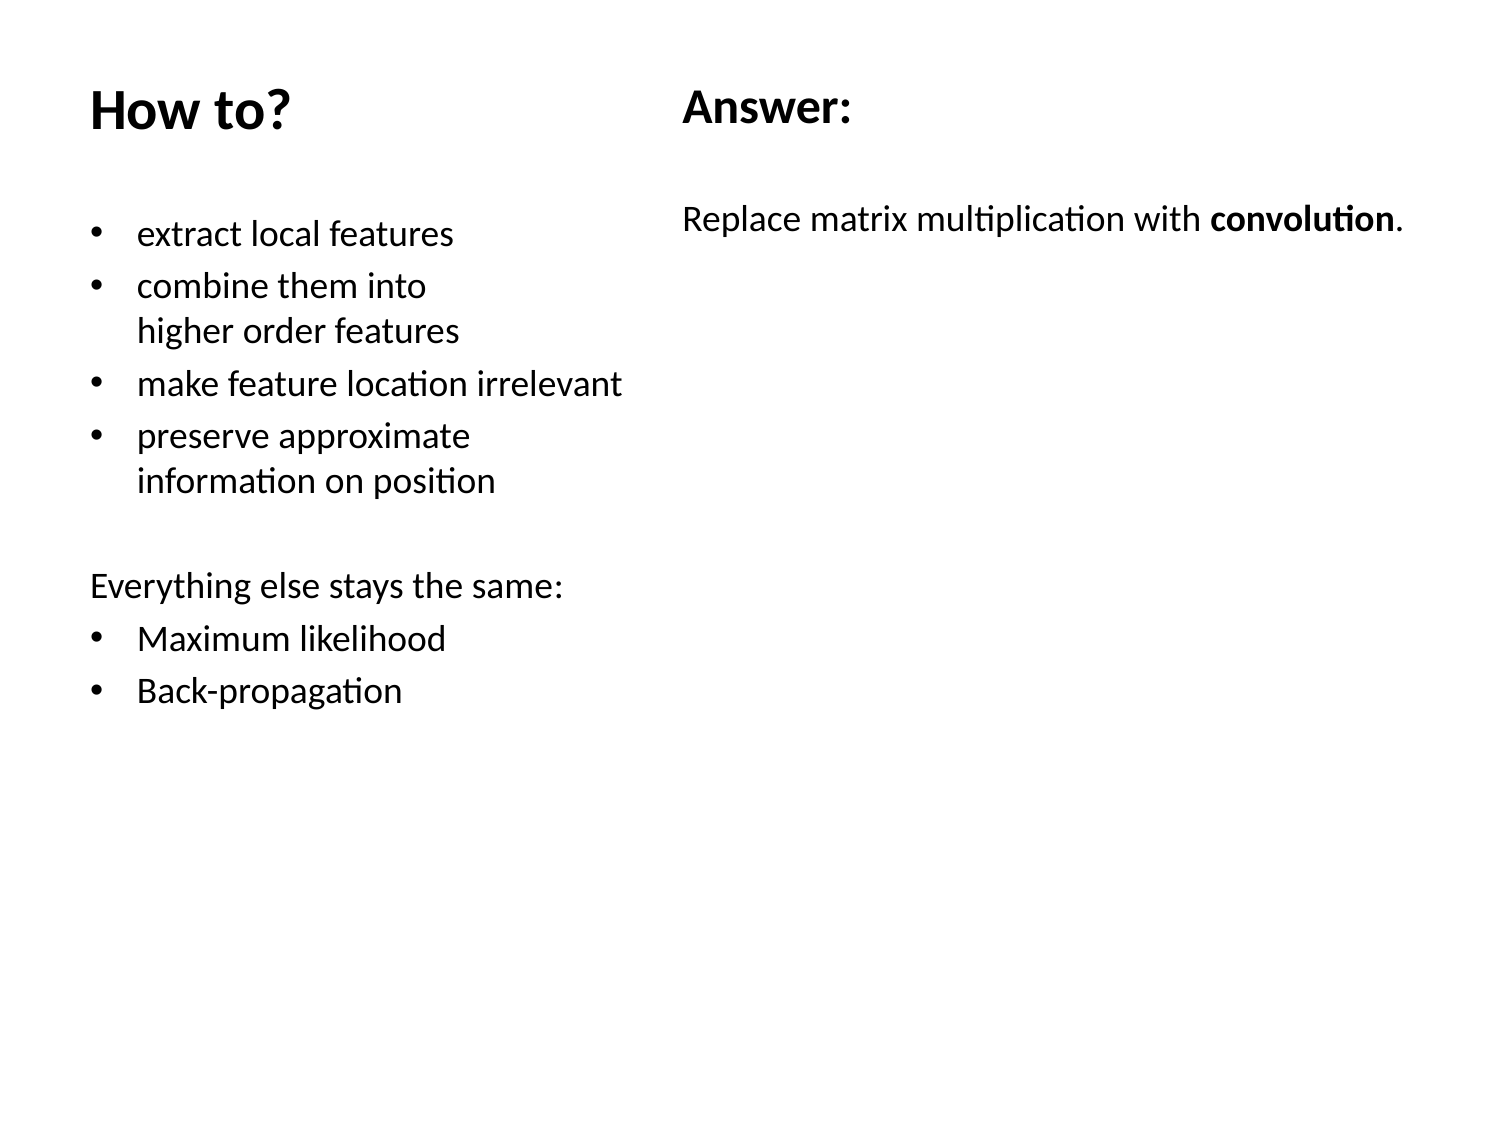

# How to?
Answer:

Replace matrix multiplication with convolution.

extract local features
combine them into
higher order features
make feature location irrelevant
preserve approximate 
information on position

Everything else stays the same:
Maximum likelihood
Back-propagation